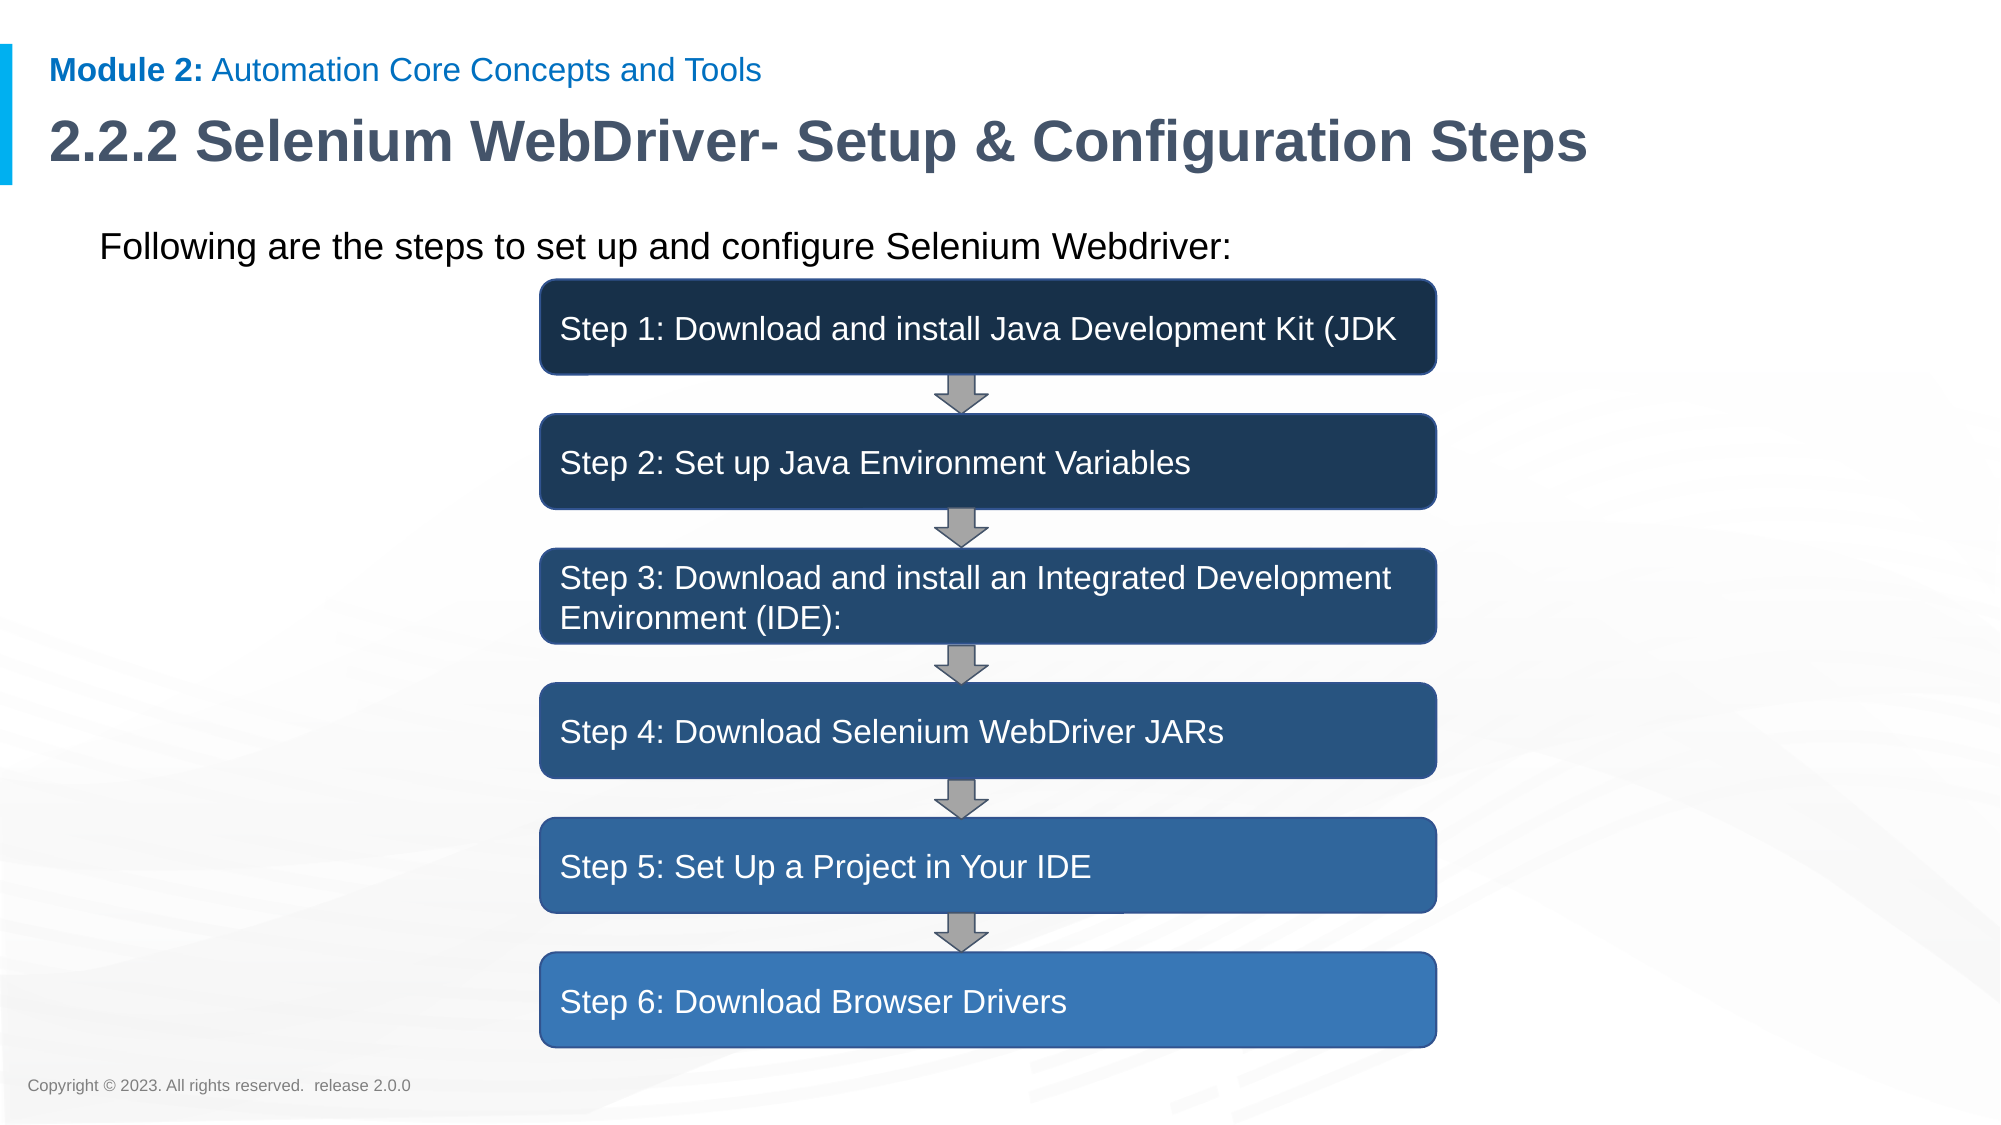

# 2.2.2 Selenium WebDriver- Setup & Configuration Steps
Following are the steps to set up and configure Selenium Webdriver:

Step 1: Download and install Java Development Kit (JDK

Step 2: Set up Java Environment Variables

Step 3: Download and install an Integrated Development Environment (IDE):

Step 4: Download Selenium WebDriver JARs

Step 5: Set Up a Project in Your IDE

Step 6: Download Browser Drivers